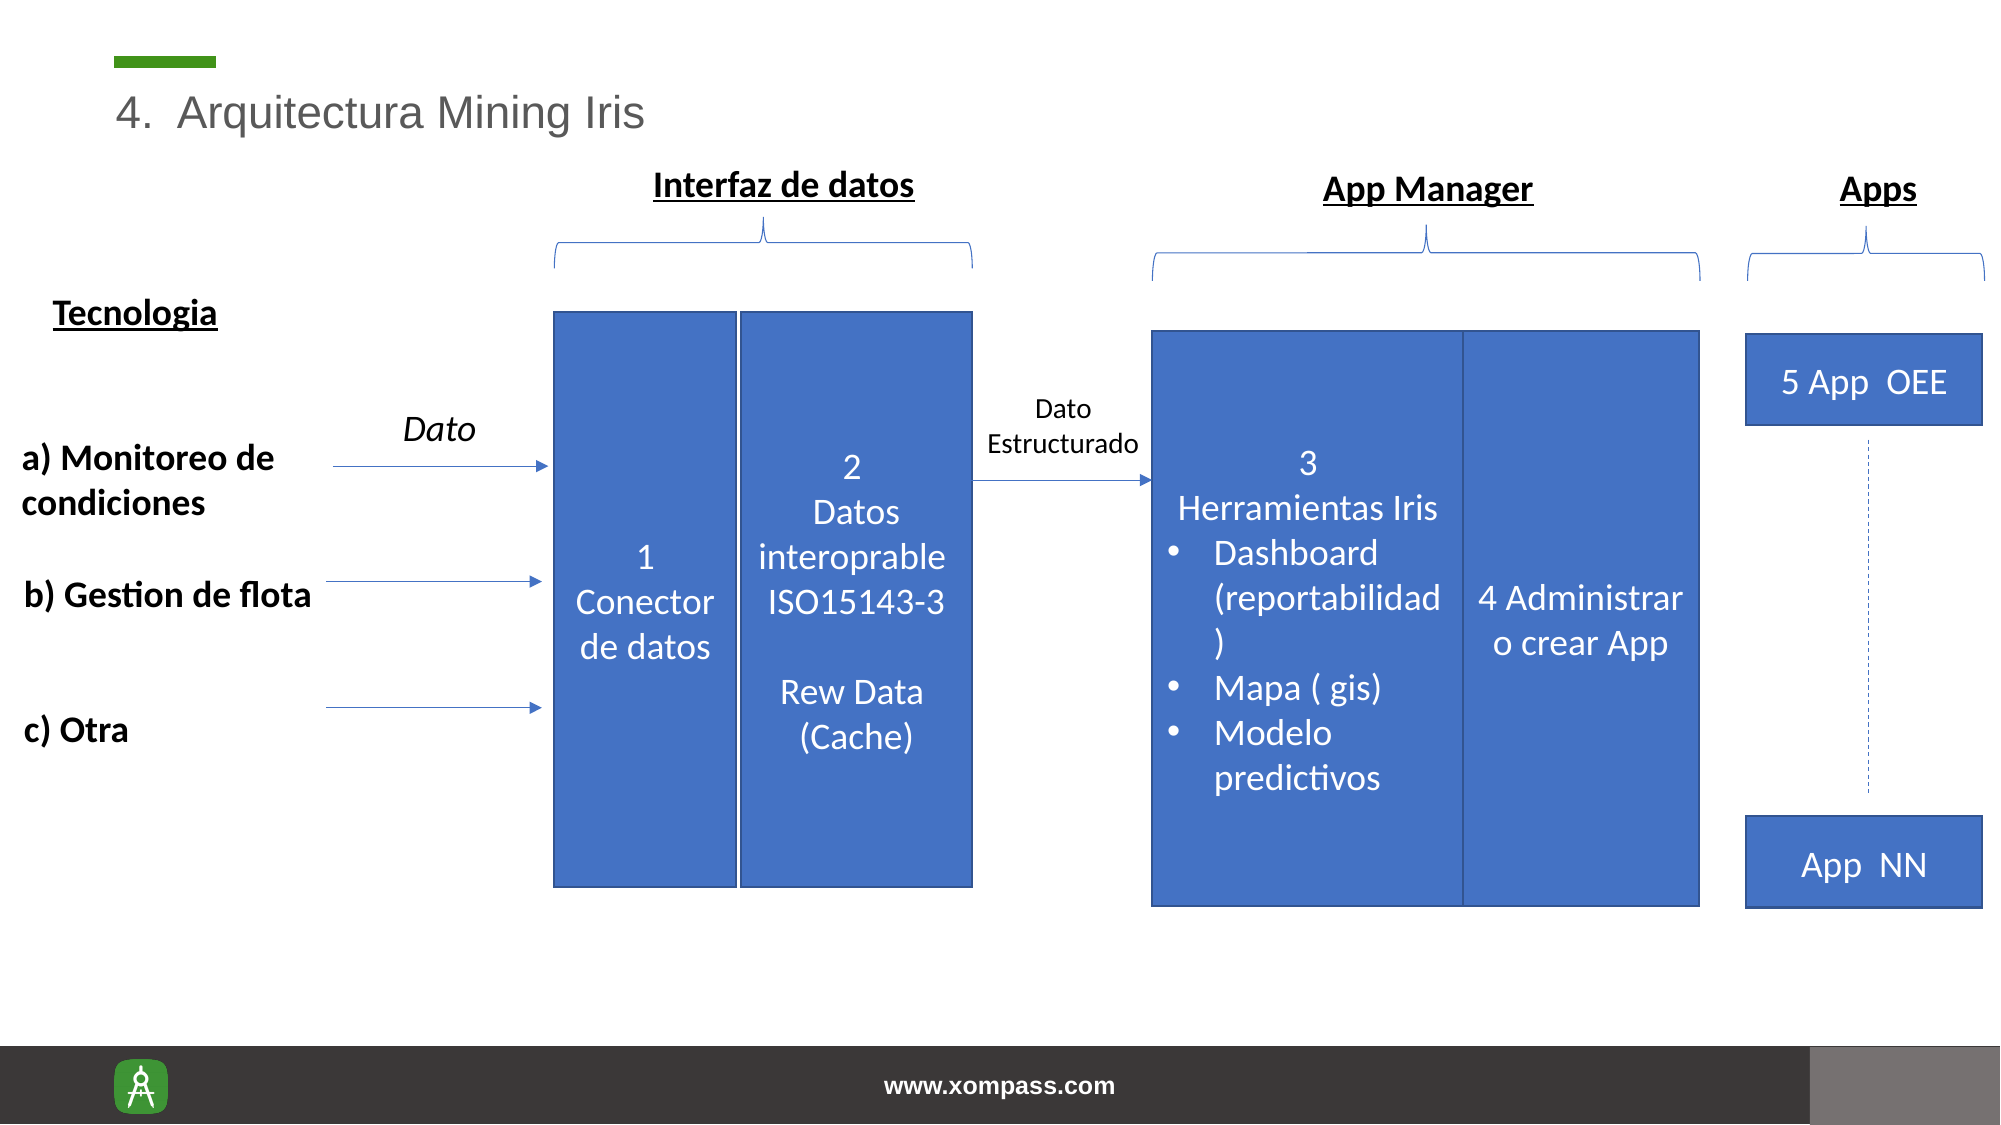

4.  Arquitectura Mining Iris

Interfaz de datos
App Manager
Apps
Tecnologia
1
Conector de datos
2
Datos interoprable
ISO15143-3

Rew Data
(Cache)
3
Herramientas Iris
Dashboard (reportabilidad)
Mapa ( gis)
Modelo predictivos
4 Administrar o crear App
5 App  OEE
Dato Estructurado
Dato
a) Monitoreo de condiciones
b) Gestion de flota

c) Otra
App  NN